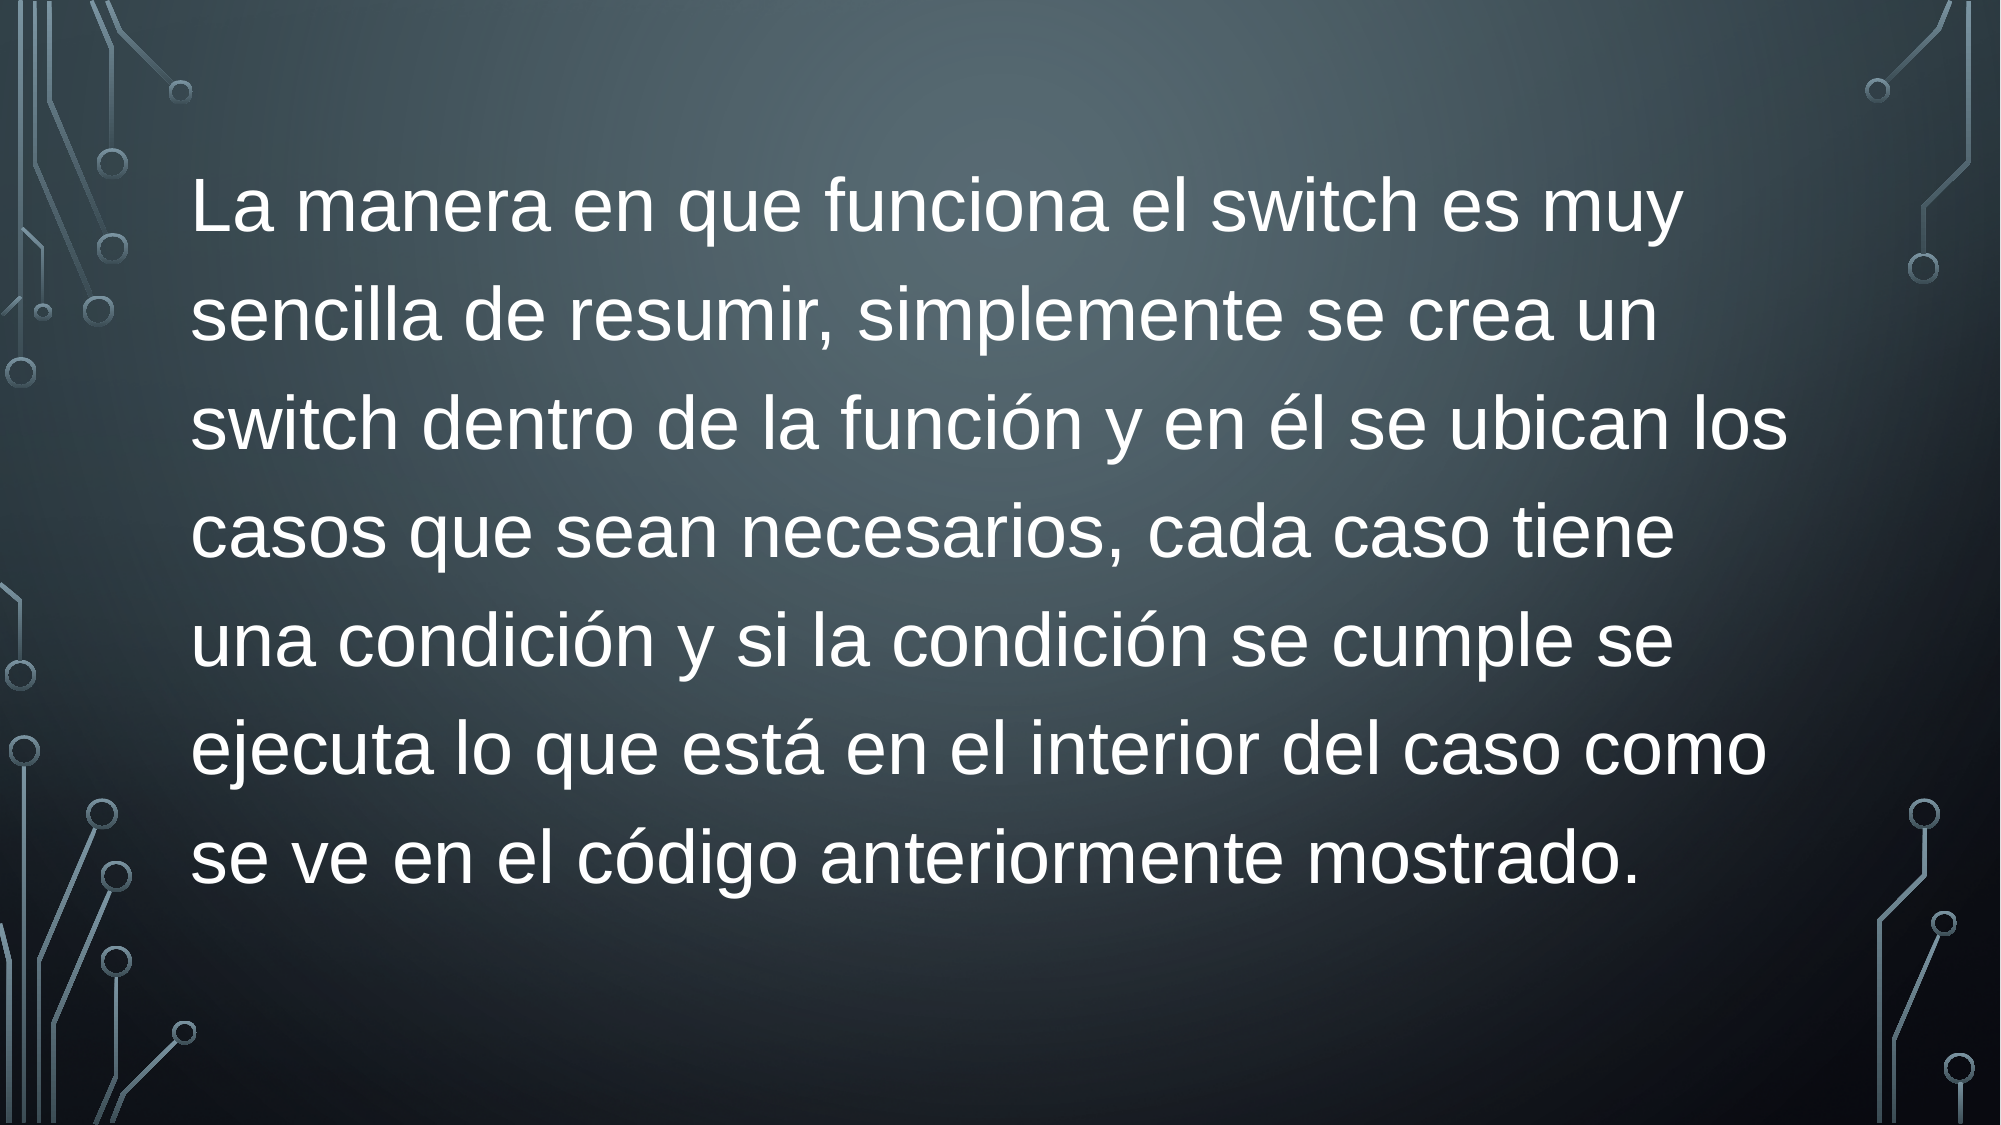

La manera en que funciona el switch es muy sencilla de resumir, simplemente se crea un switch dentro de la función y en él se ubican los casos que sean necesarios, cada caso tiene una condición y si la condición se cumple se ejecuta lo que está en el interior del caso como se ve en el código anteriormente mostrado.